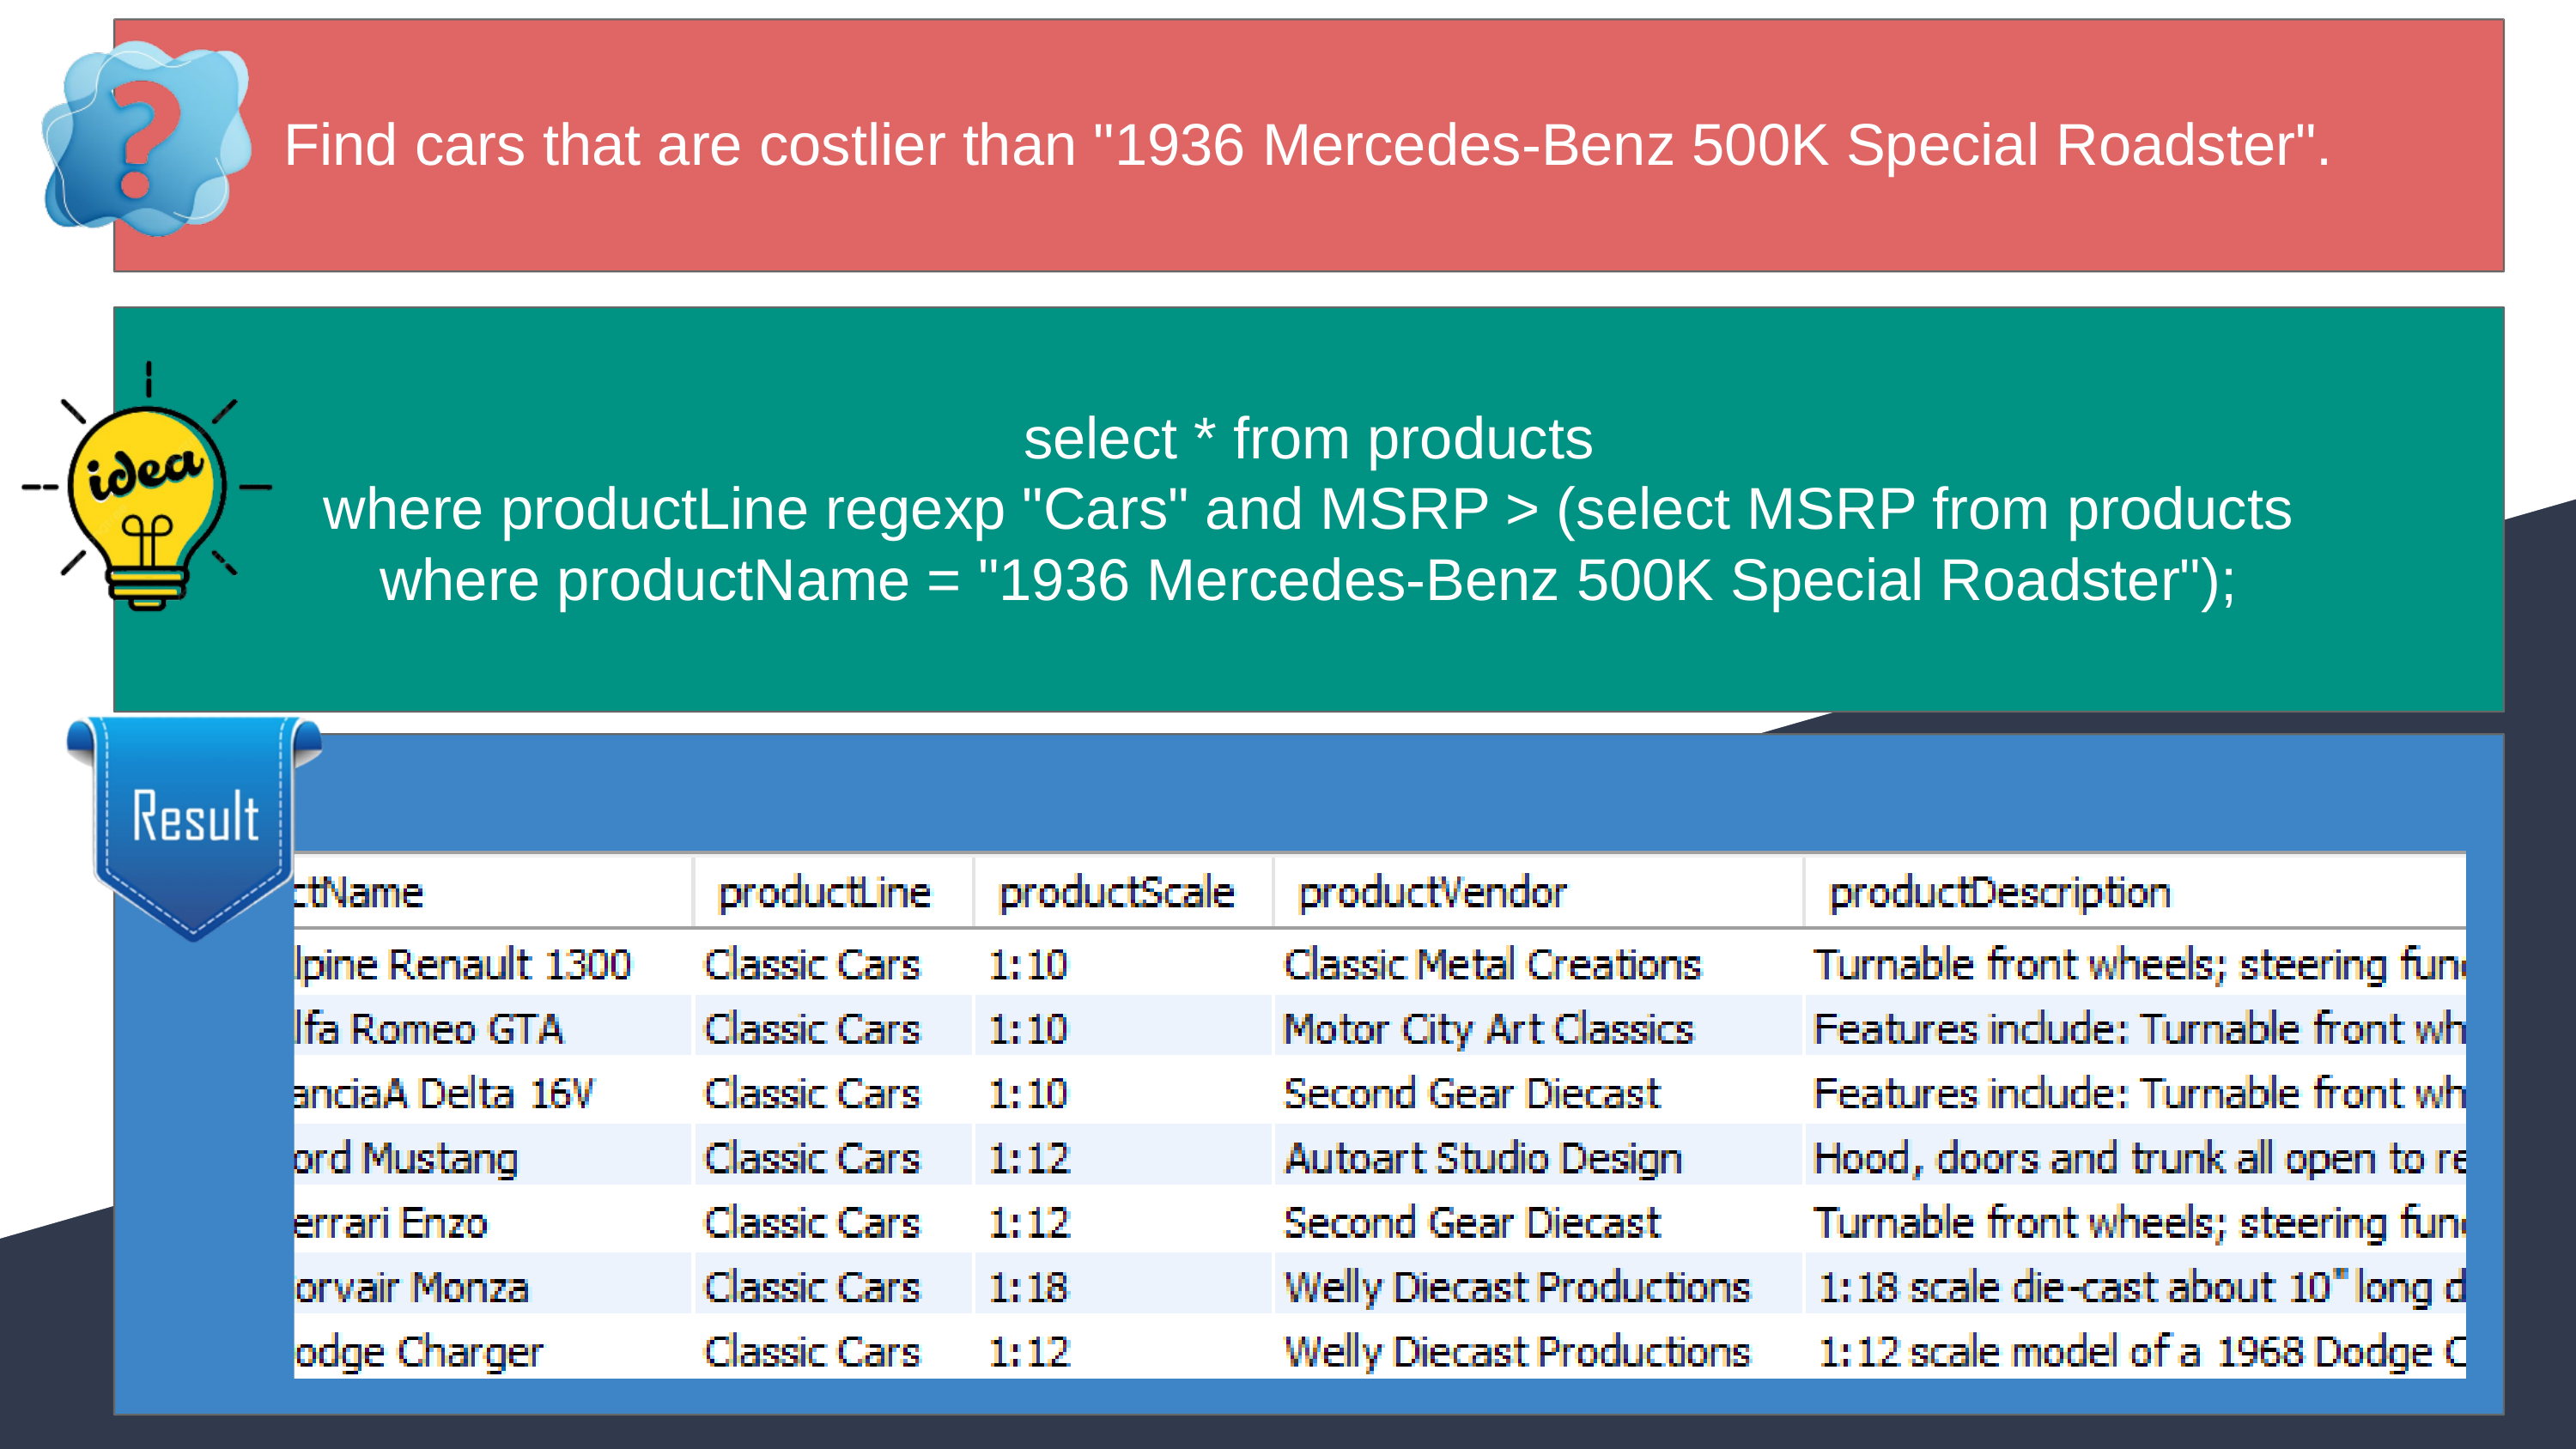

Find cars that are costlier than "1936 Mercedes-Benz 500K Special Roadster".

select * from products
where productLine regexp "Cars" and MSRP > (select MSRP from products
where productName = "1936 Mercedes-Benz 500K Special Roadster");